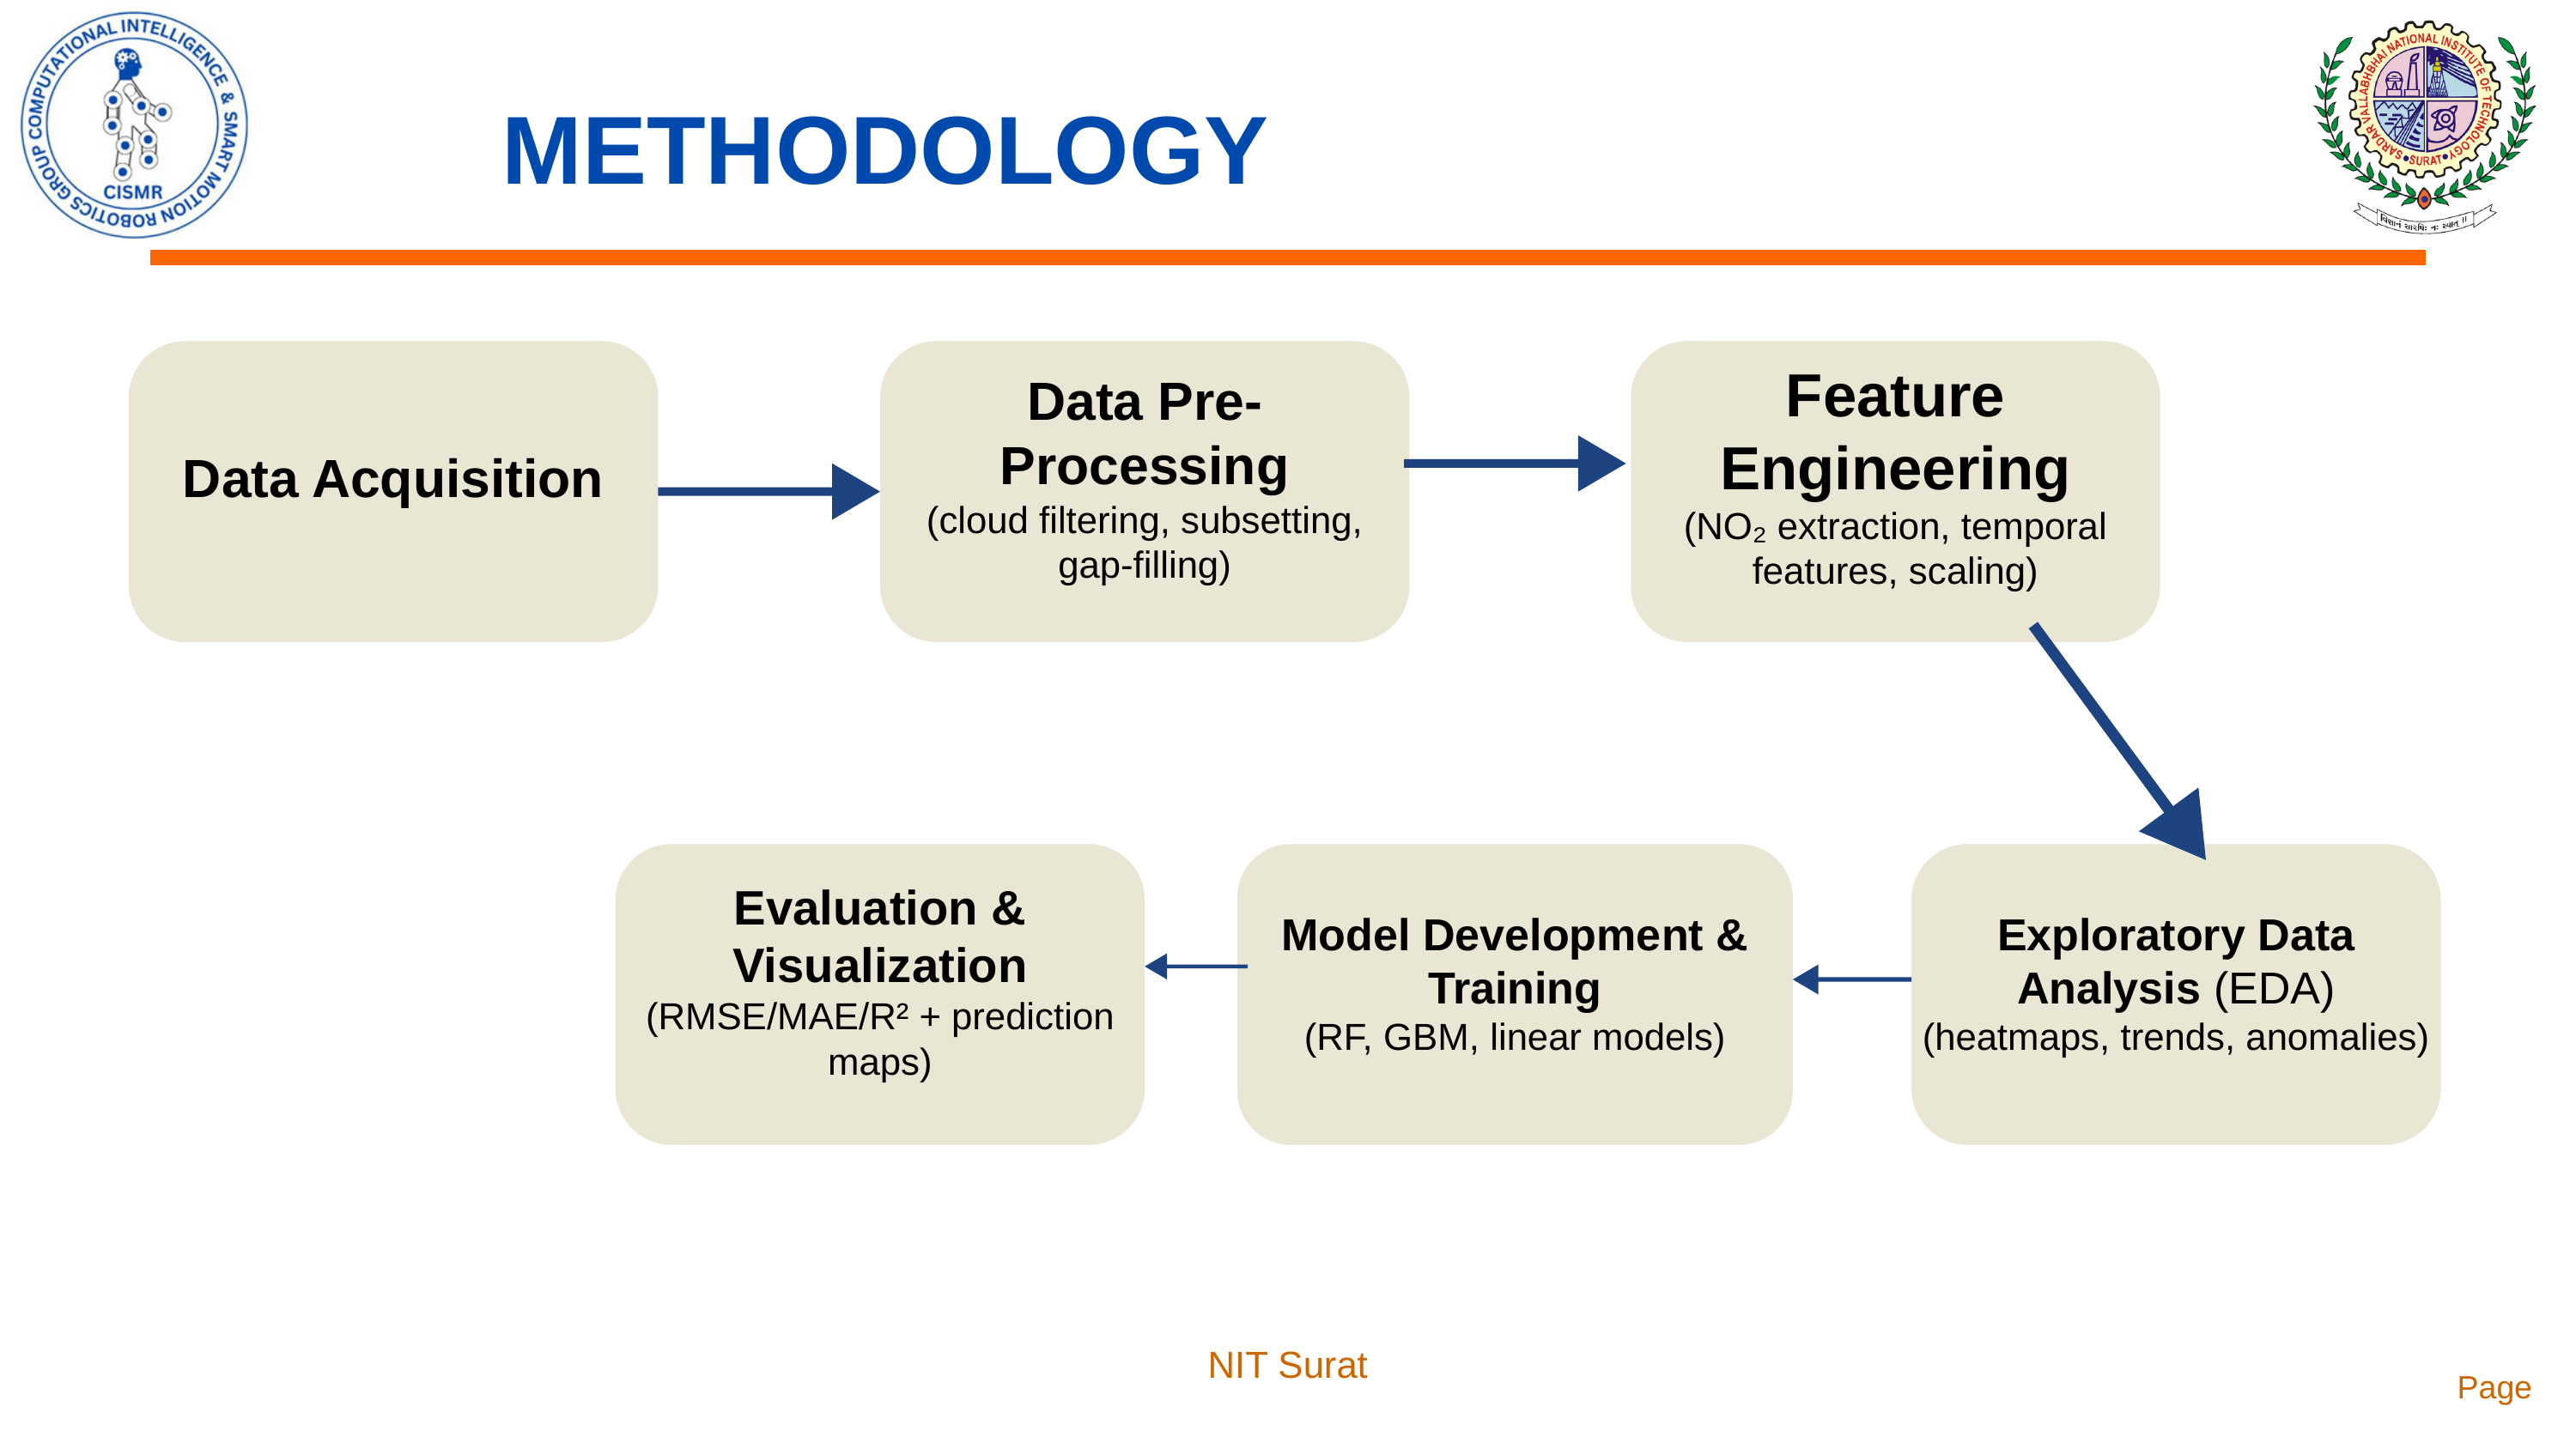

METHODOLOGY

Data Acquisition

Data Pre-Processing
(cloud filtering, subsetting, gap-filling)

Feature Engineering
(NO₂ extraction, temporal features, scaling)

Evaluation & Visualization
(RMSE/MAE/R² + prediction maps)

Model Development & Training
(RF, GBM, linear models)

Exploratory Data Analysis (EDA)
(heatmaps, trends, anomalies)

NIT Surat
Page